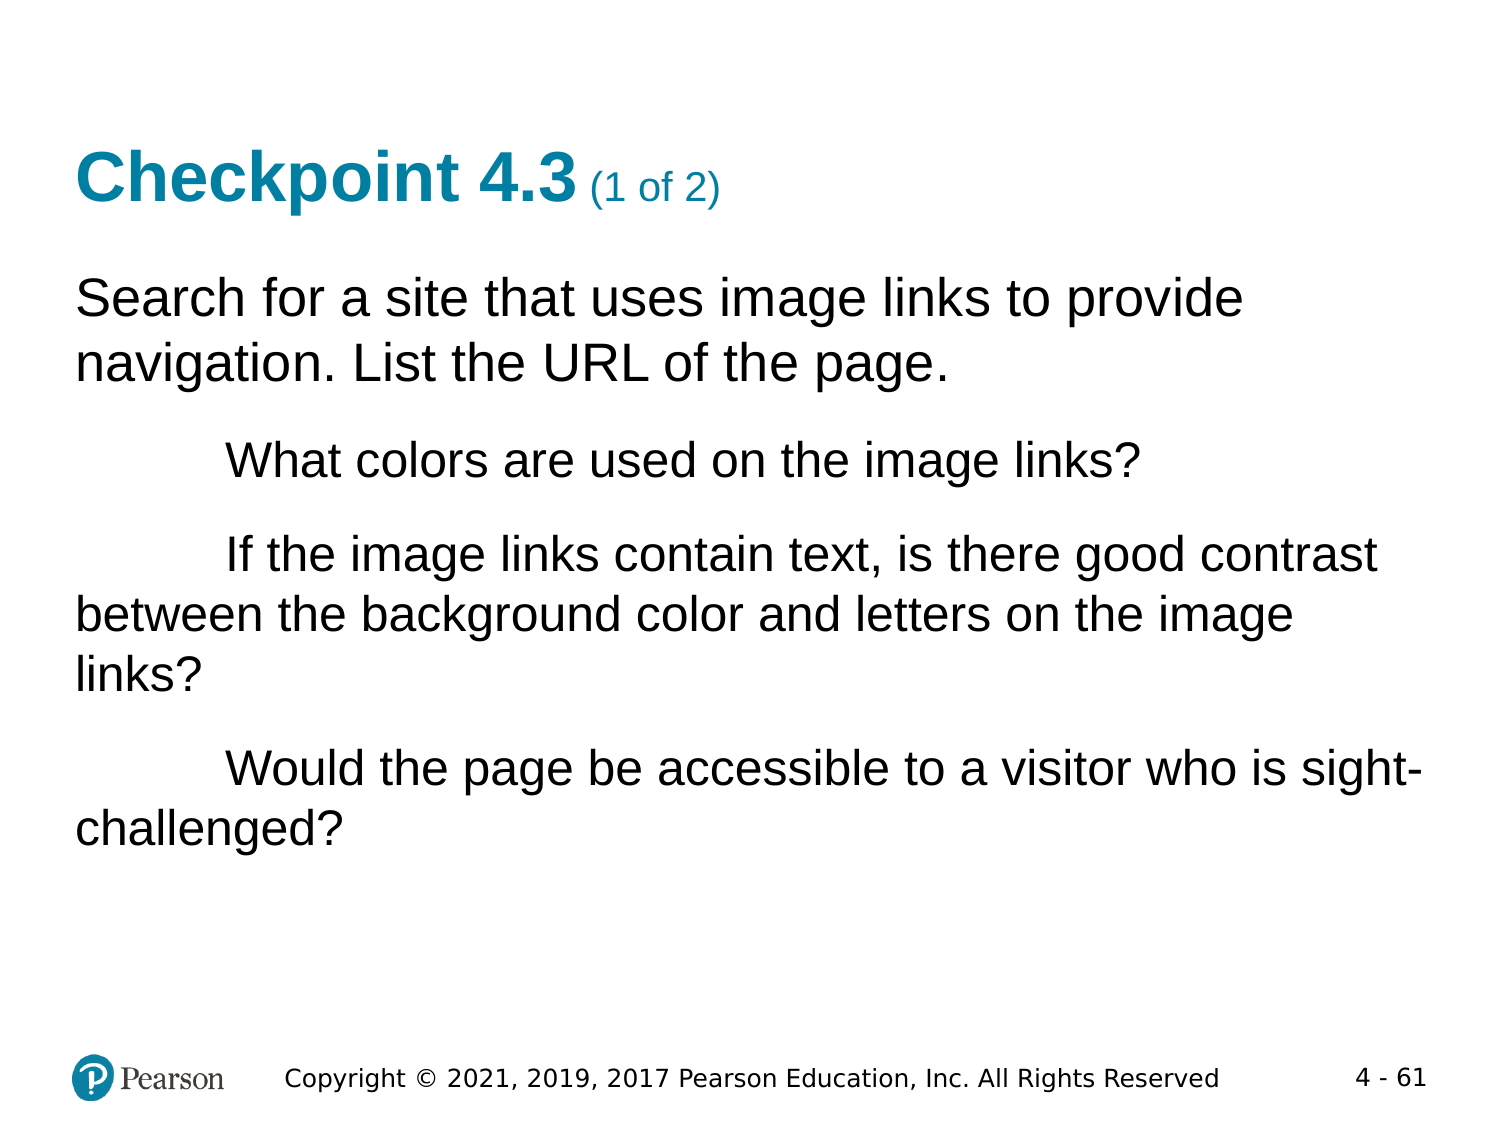

# Checkpoint 4.3 (1 of 2)
Search for a site that uses image links to provide navigation. List the URL of the page.
	What colors are used on the image links?
	If the image links contain text, is there good contrast 	between the background color and letters on the image 	links?
	Would the page be accessible to a visitor who is sight-	challenged?